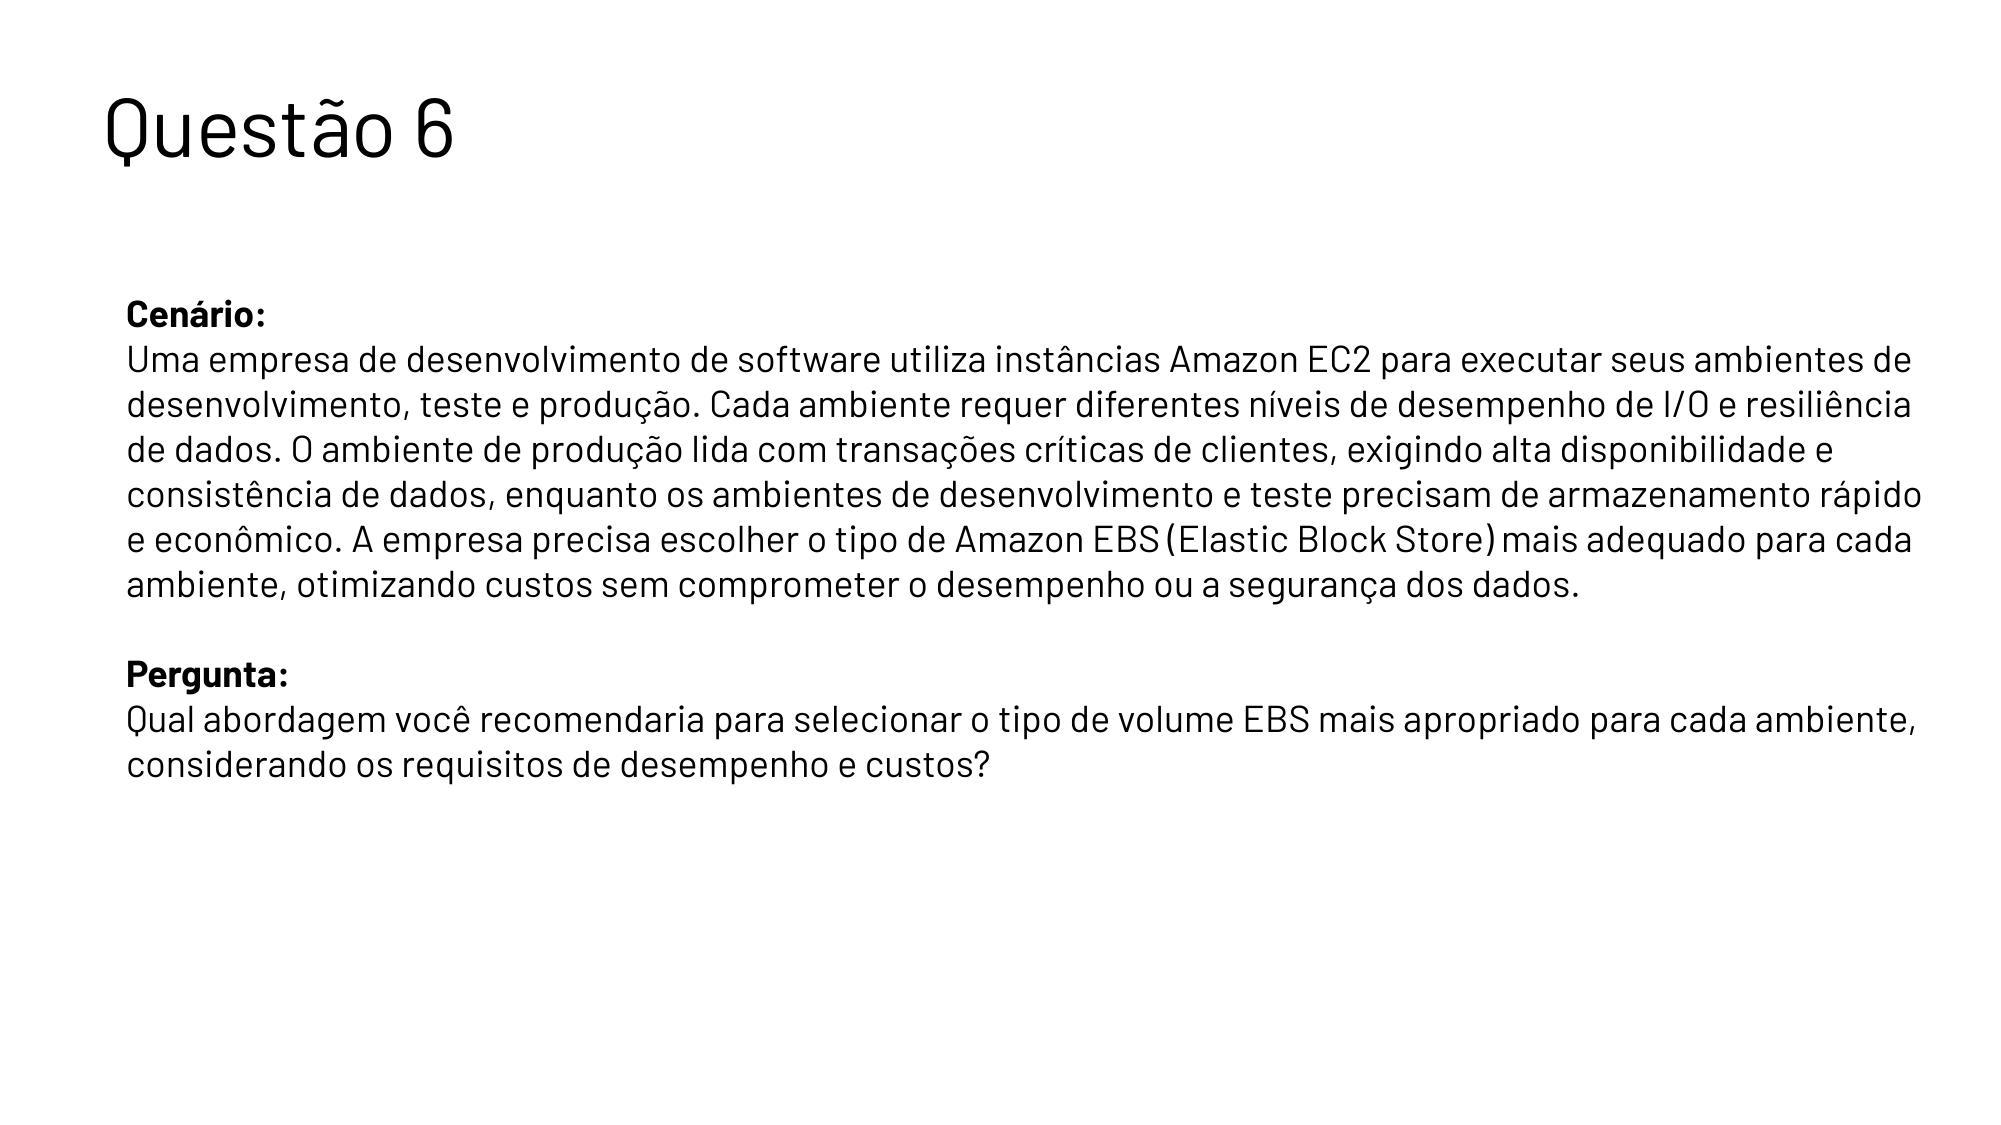

# Questão 6
Cenário:
Uma empresa de desenvolvimento de software utiliza instâncias Amazon EC2 para executar seus ambientes de desenvolvimento, teste e produção. Cada ambiente requer diferentes níveis de desempenho de I/O e resiliência de dados. O ambiente de produção lida com transações críticas de clientes, exigindo alta disponibilidade e consistência de dados, enquanto os ambientes de desenvolvimento e teste precisam de armazenamento rápido e econômico. A empresa precisa escolher o tipo de Amazon EBS (Elastic Block Store) mais adequado para cada ambiente, otimizando custos sem comprometer o desempenho ou a segurança dos dados.

Pergunta:
Qual abordagem você recomendaria para selecionar o tipo de volume EBS mais apropriado para cada ambiente, considerando os requisitos de desempenho e custos?